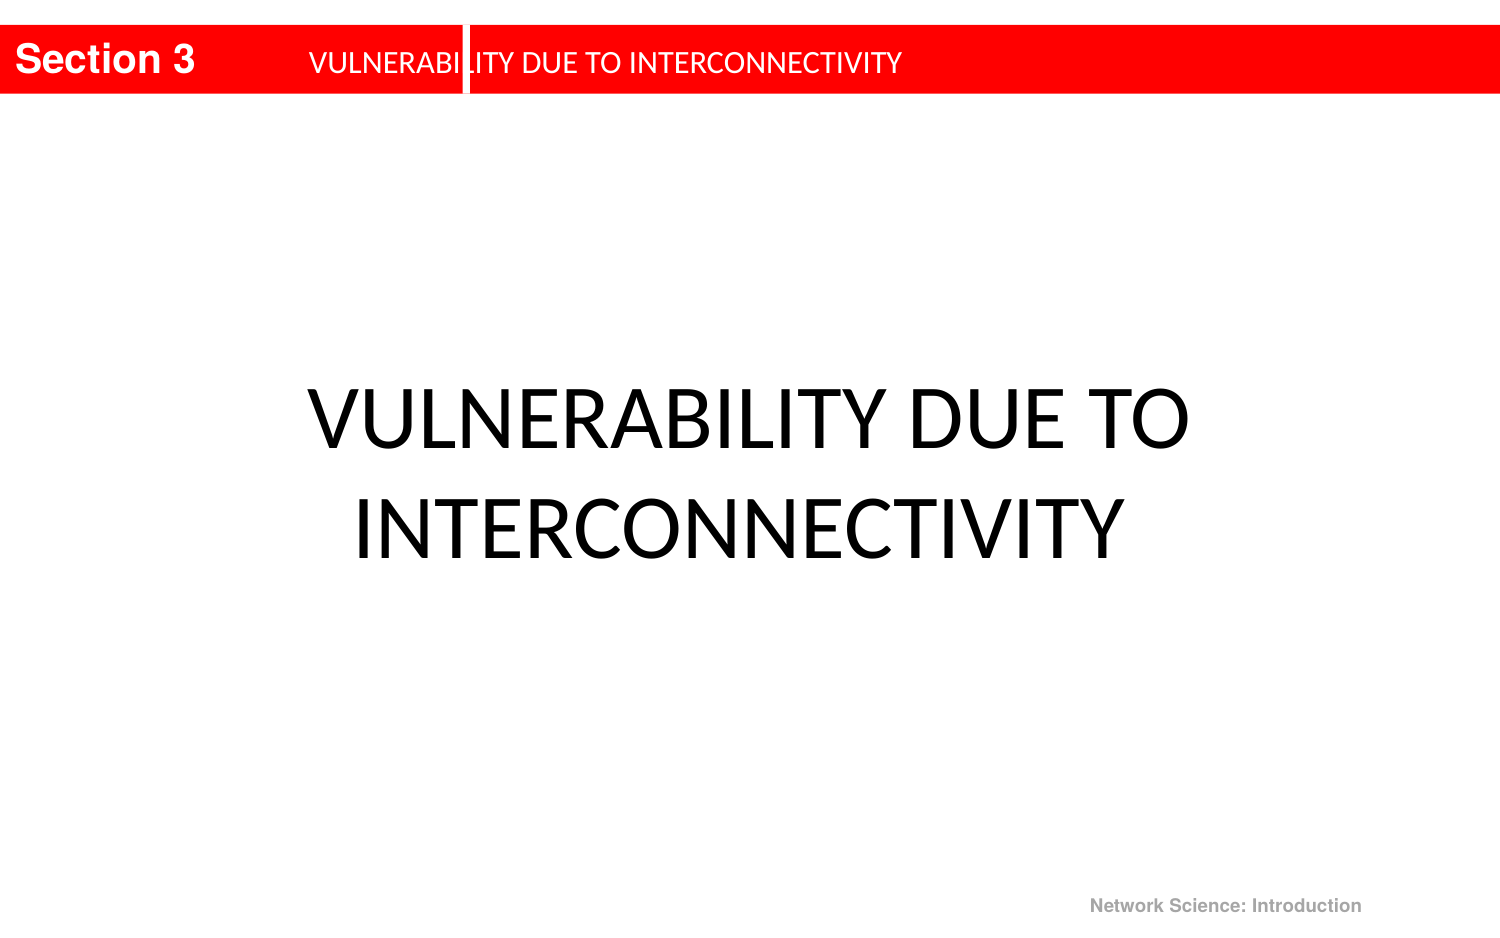

Section 3 					VULNERABILITY DUE TO INTERCONNECTIVITY

VULNERABILITY DUE TO INTERCONNECTIVITY

Network Science: Introduction